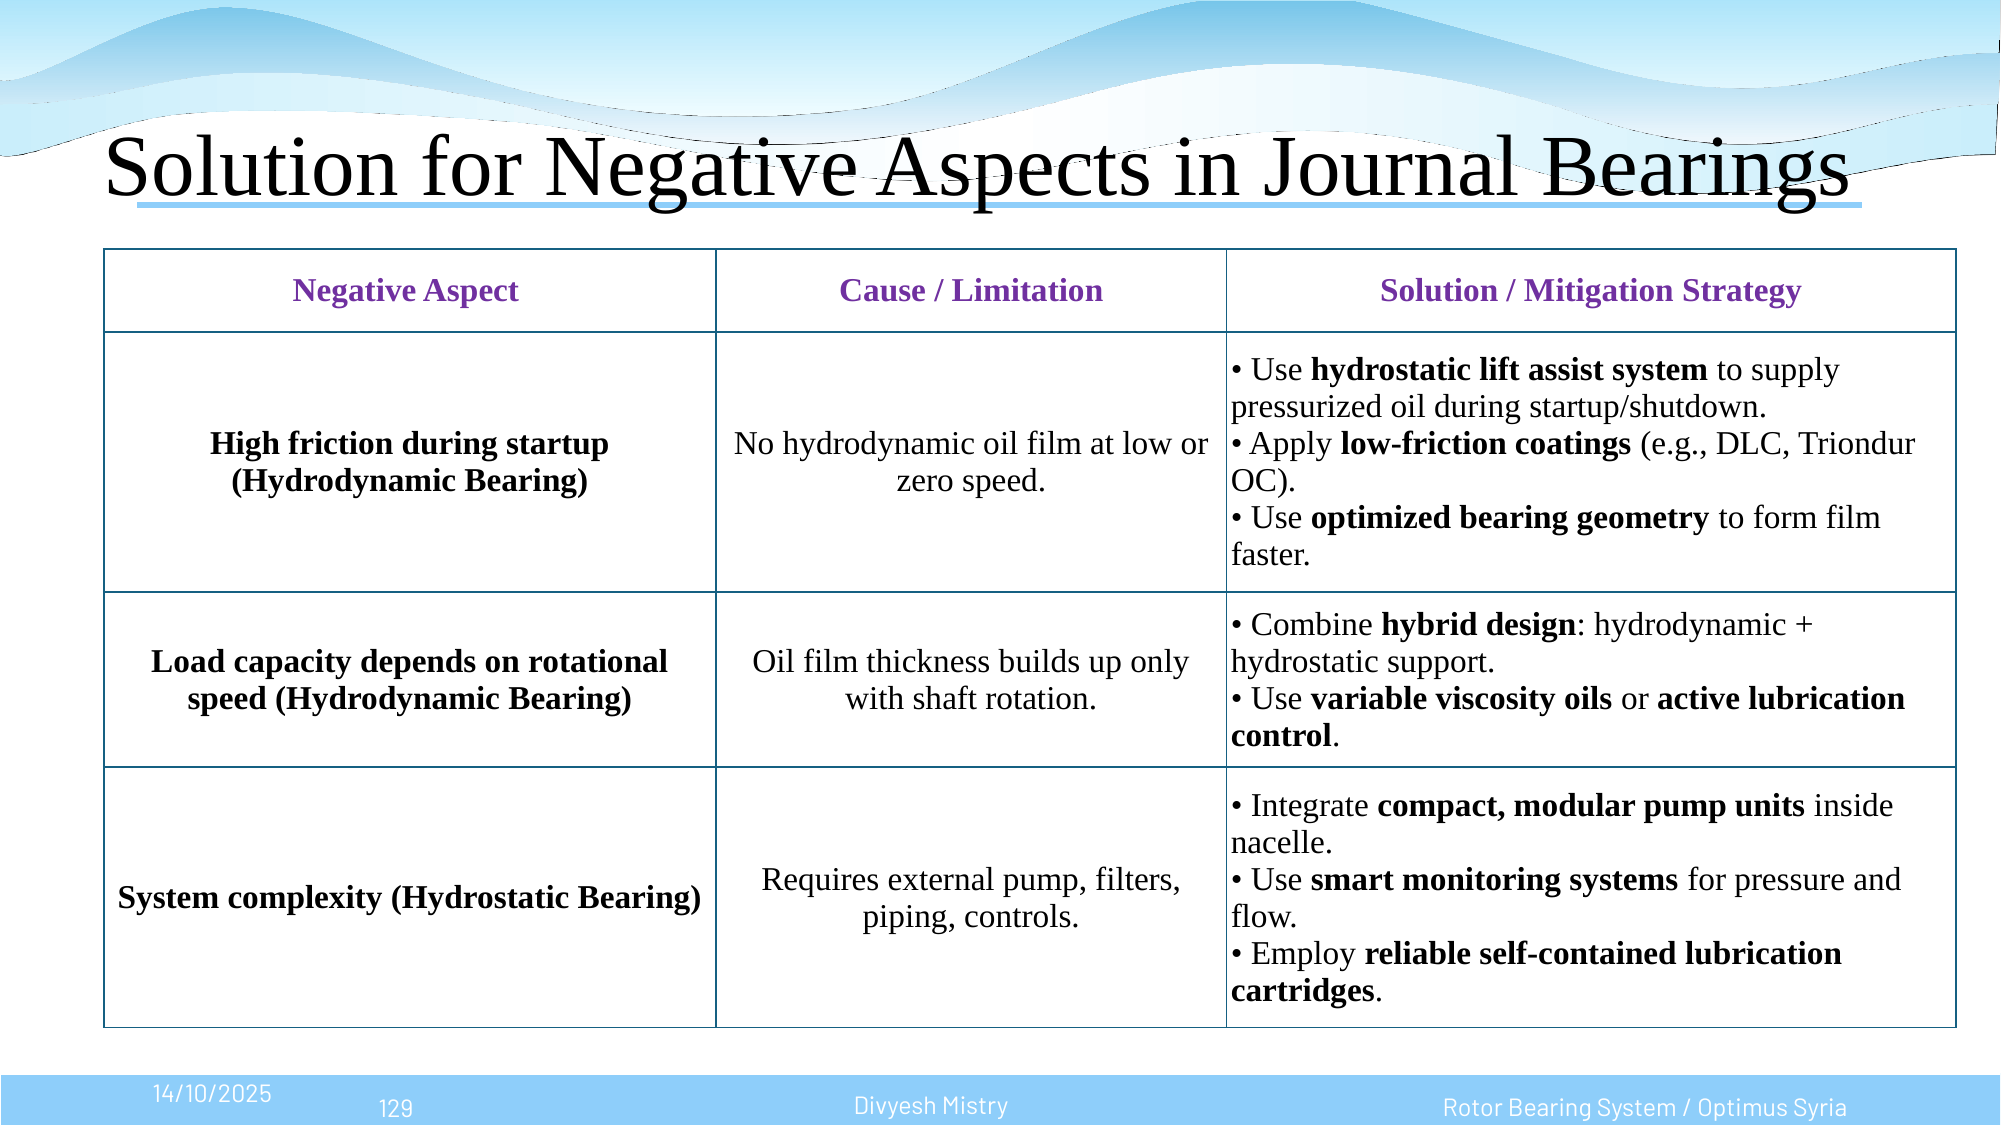

# Solution for Negative Aspects in Journal Bearings
| Negative Aspect | Cause / Limitation | Solution / Mitigation Strategy |
| --- | --- | --- |
| High friction during startup (Hydrodynamic Bearing) | No hydrodynamic oil film at low or zero speed. | • Use hydrostatic lift assist system to supply pressurized oil during startup/shutdown. • Apply low-friction coatings (e.g., DLC, Triondur OC). • Use optimized bearing geometry to form film faster. |
| Load capacity depends on rotational speed (Hydrodynamic Bearing) | Oil film thickness builds up only with shaft rotation. | • Combine hybrid design: hydrodynamic + hydrostatic support. • Use variable viscosity oils or active lubrication control. |
| System complexity (Hydrostatic Bearing) | Requires external pump, filters, piping, controls. | • Integrate compact, modular pump units inside nacelle. • Use smart monitoring systems for pressure and flow. • Employ reliable self-contained lubrication cartridges. |

Divyesh Mistry
Rotor Bearing System / Optimus Syria
14/10/2025

129